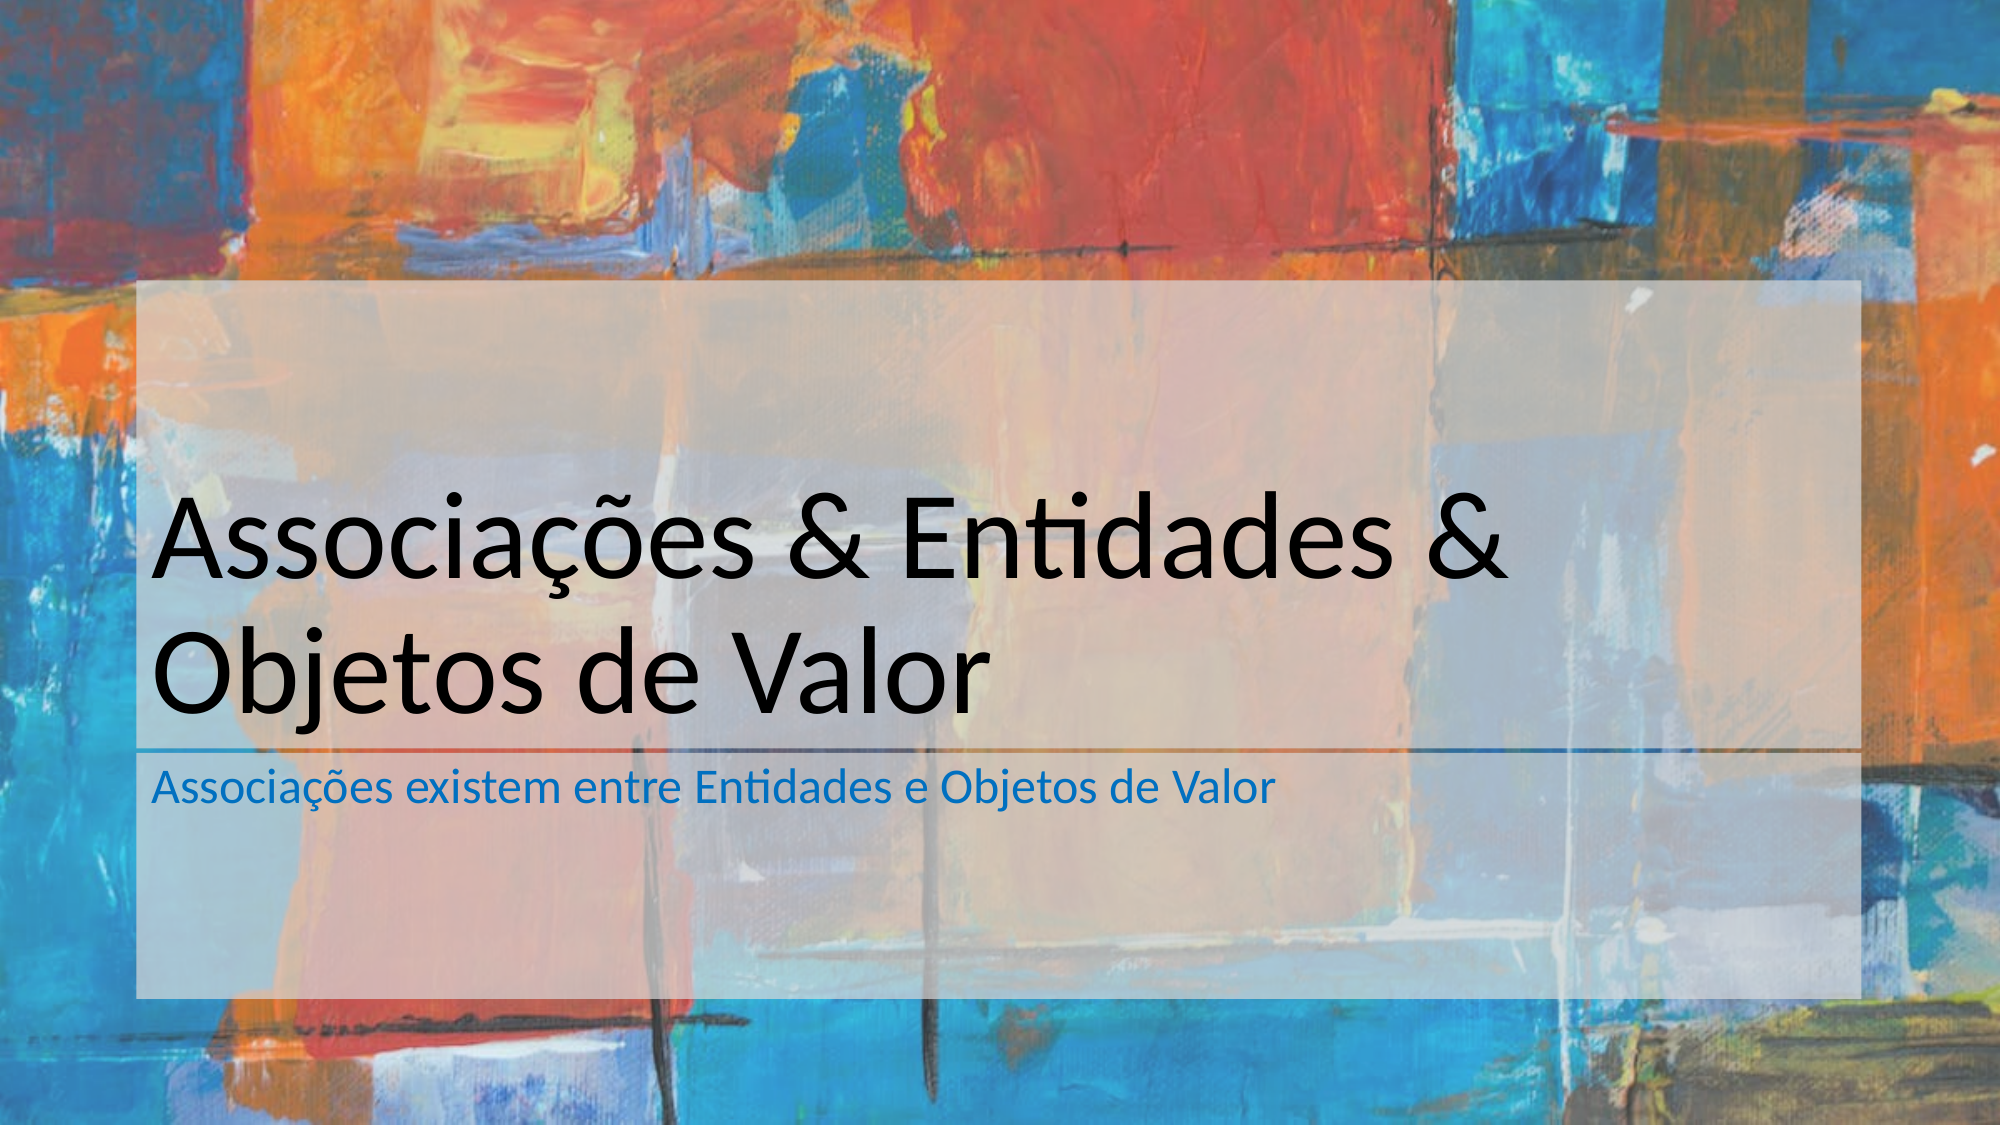

# Associações & Entidades & Objetos de Valor
Associações existem entre Entidades e Objetos de Valor